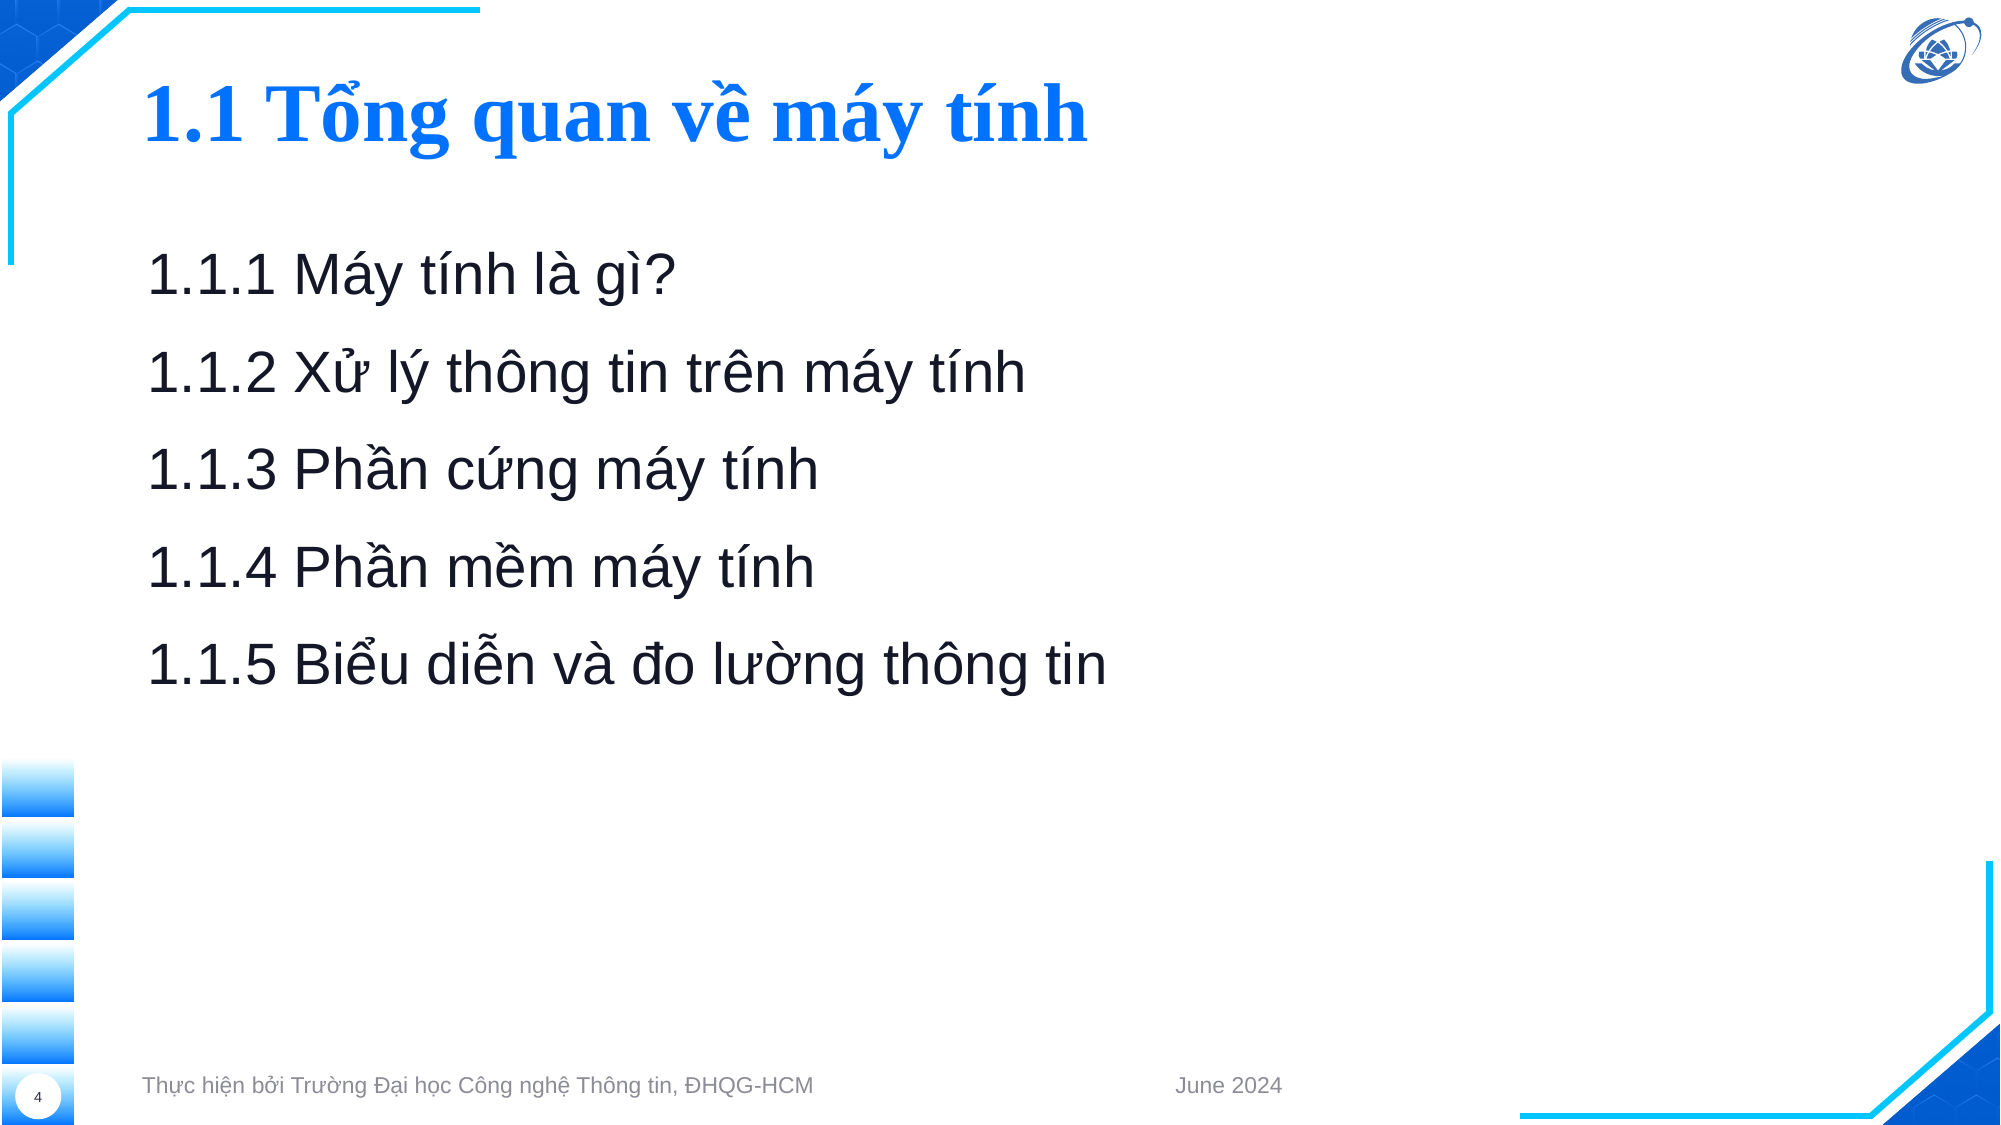

# 1.1 Tổng quan về máy tính
1.1.1 Máy tính là gì?
1.1.2 Xử lý thông tin trên máy tính
1.1.3 Phần cứng máy tính
1.1.4 Phần mềm máy tính
1.1.5 Biểu diễn và đo lường thông tin
Thực hiện bởi Trường Đại học Công nghệ Thông tin, ĐHQG-HCM
June 2024
4